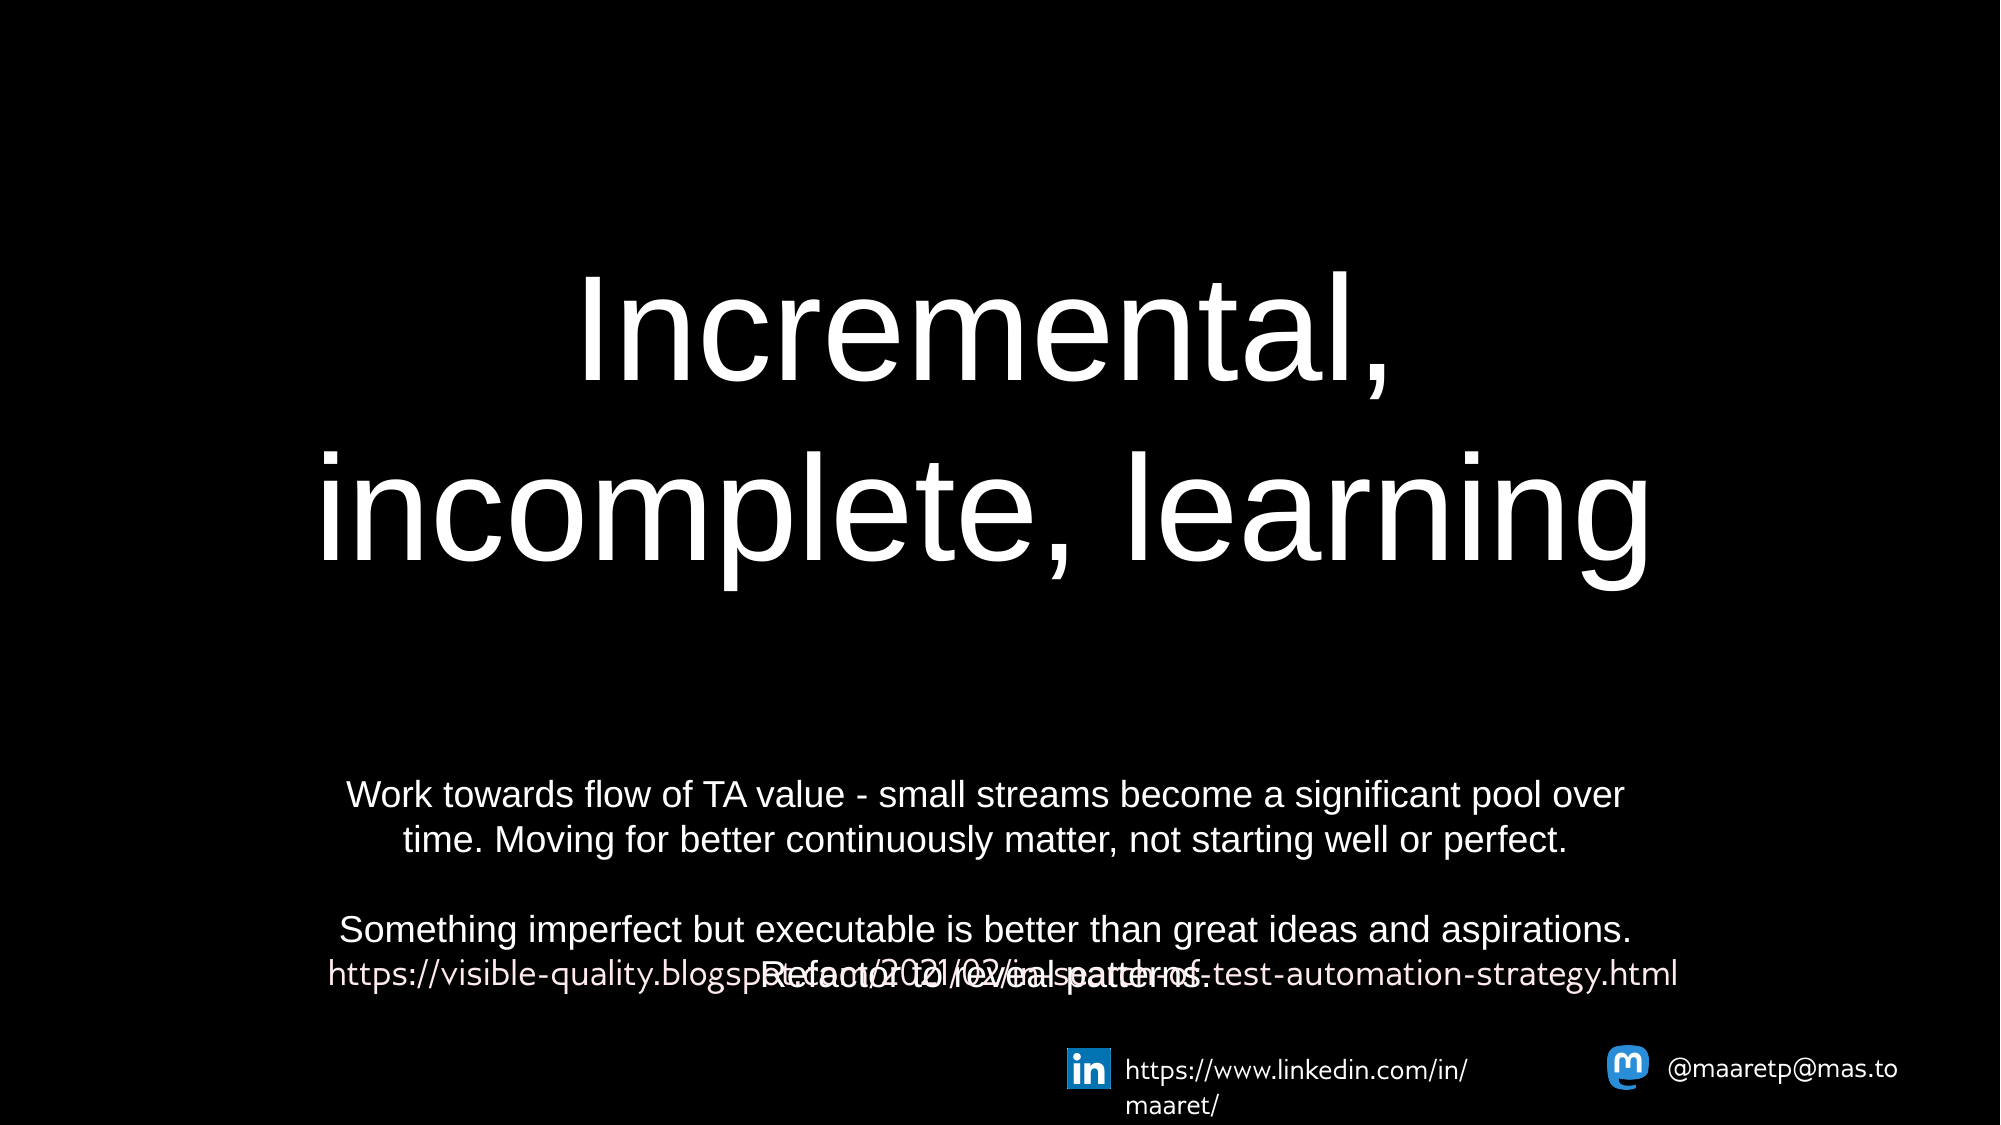

Incremental, incomplete, learning

Work towards flow of TA value - small streams become a significant pool over time. Moving for better continuously matter, not starting well or perfect.

Something imperfect but executable is better than great ideas and aspirations. Refactor to reveal patterns.
https://visible-quality.blogspot.com/2021/02/in-search-of-test-automation-strategy.html